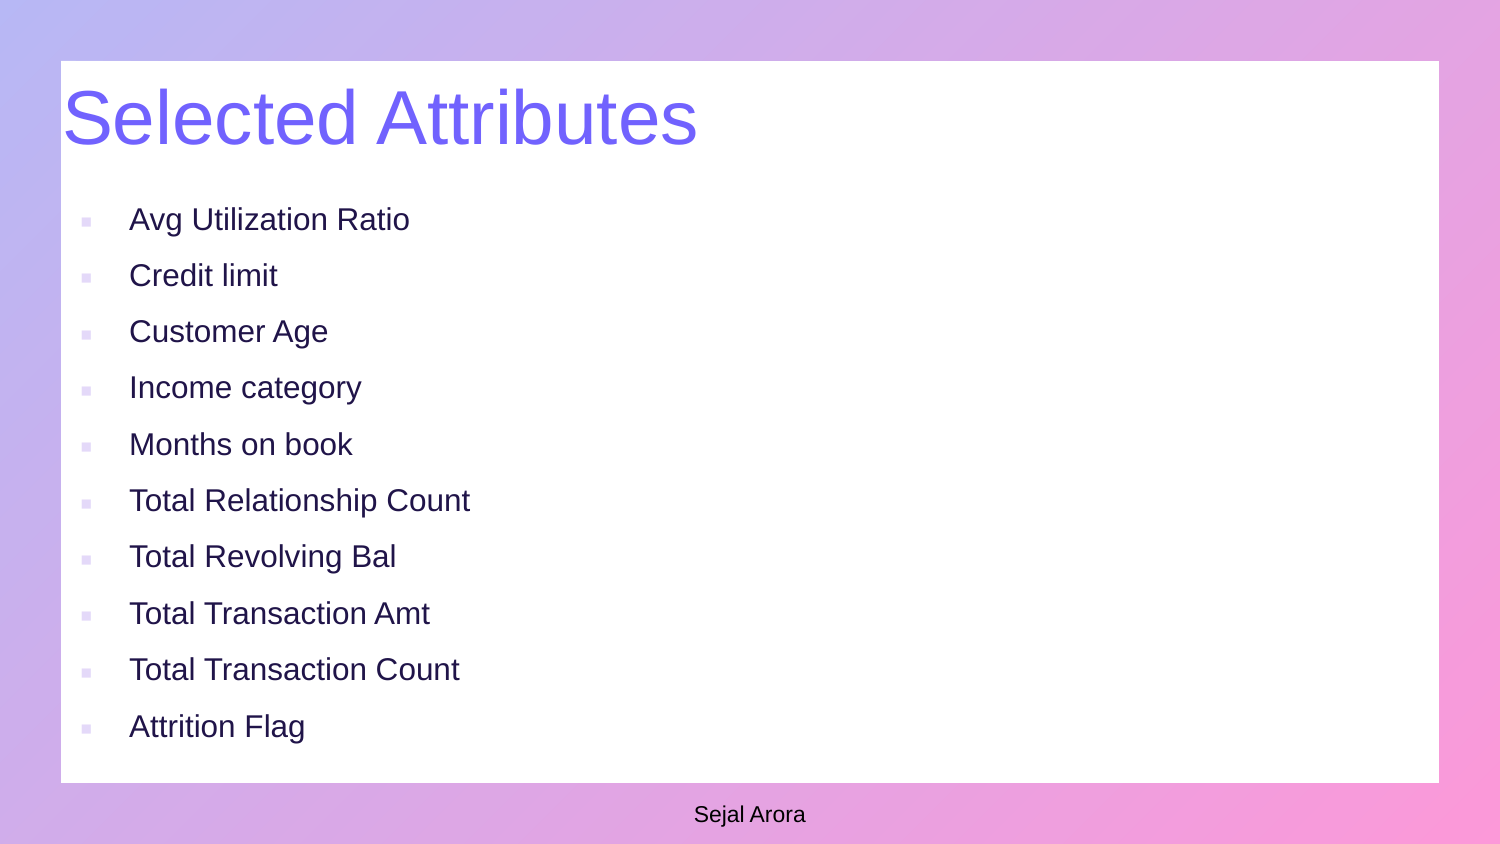

# Selected Attributes
Avg Utilization Ratio
Credit limit
Customer Age
Income category
Months on book
Total Relationship Count
Total Revolving Bal
Total Transaction Amt
Total Transaction Count
Attrition Flag
Sejal Arora